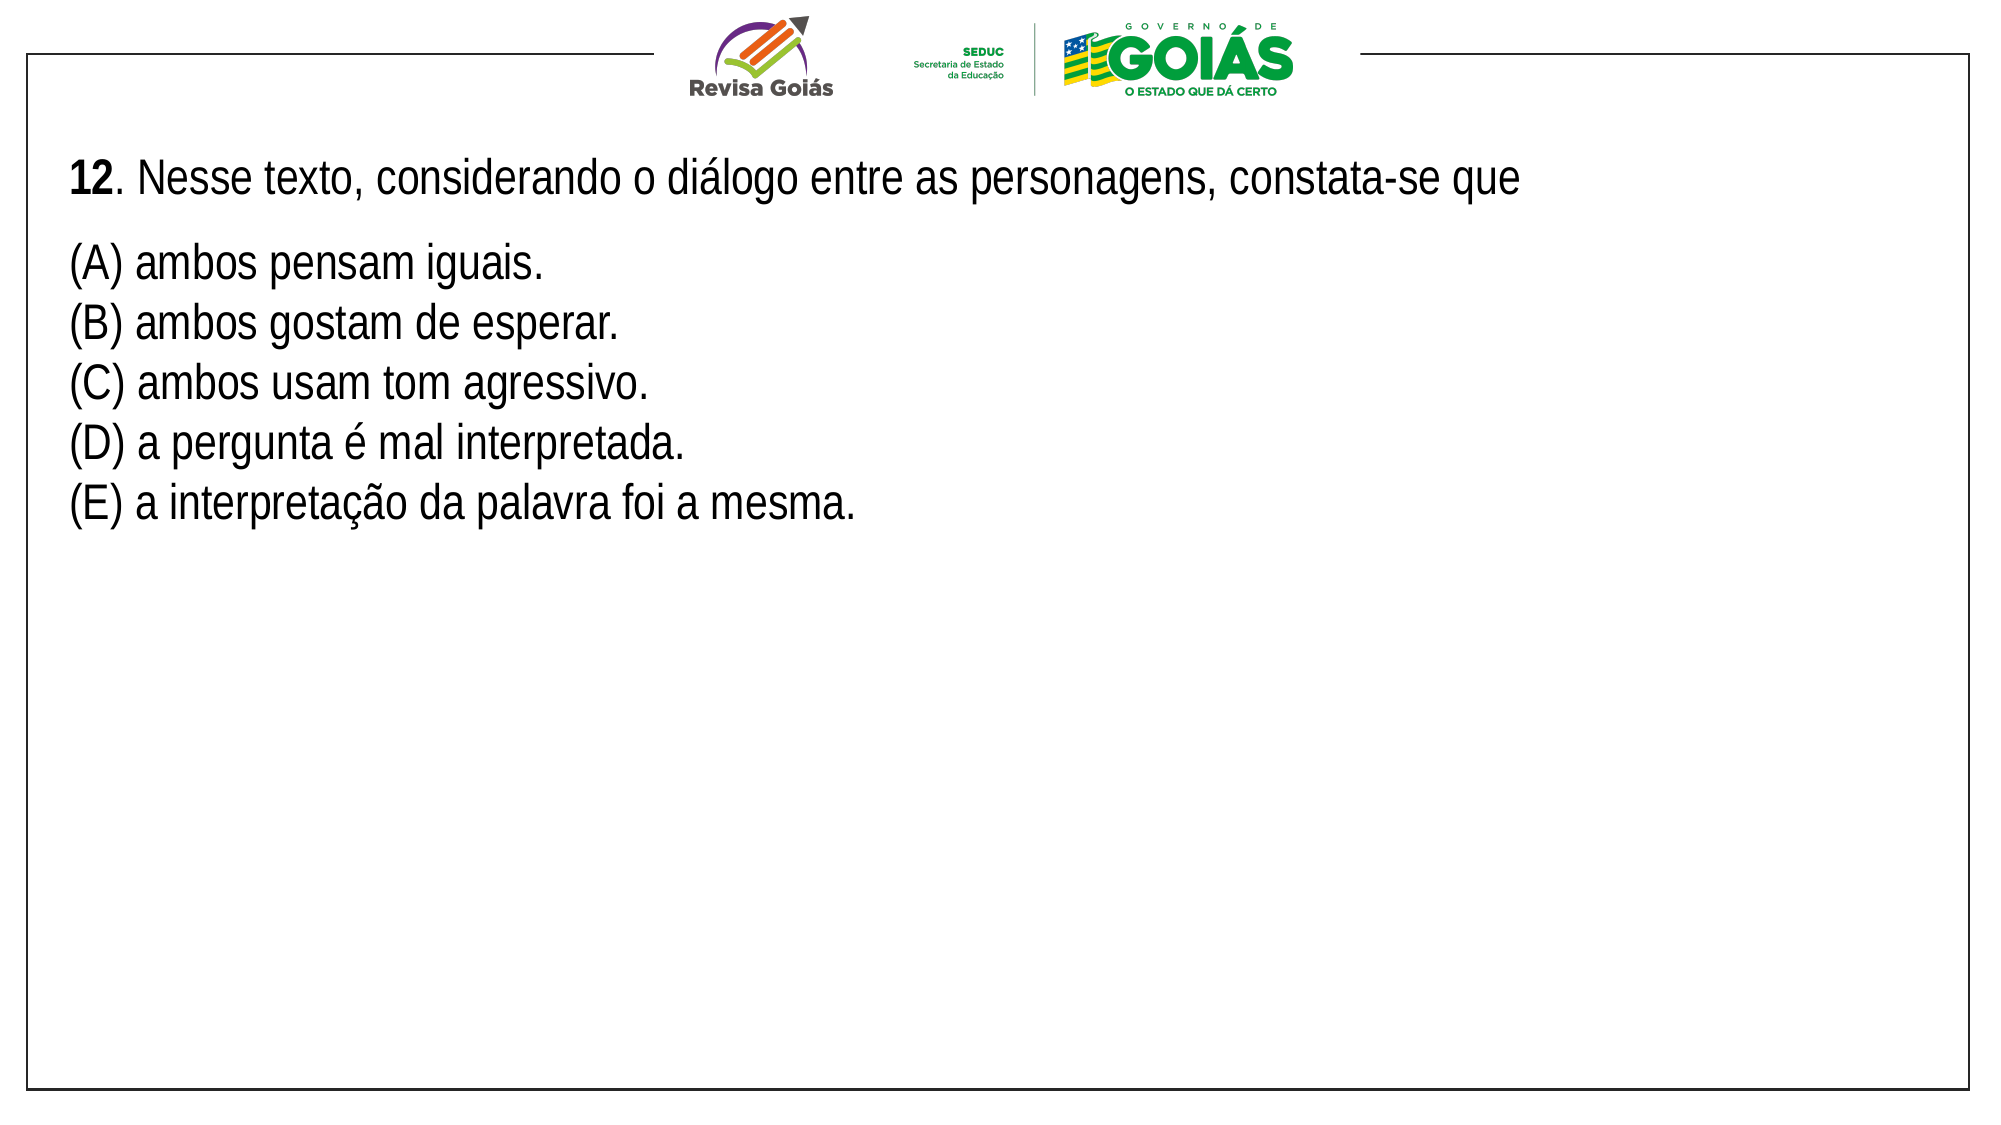

12. Nesse texto, considerando o diálogo entre as personagens, constata-se que

(A) ambos pensam iguais.
(B) ambos gostam de esperar.
(C) ambos usam tom agressivo.
(D) a pergunta é mal interpretada.
(E) a interpretação da palavra foi a mesma.